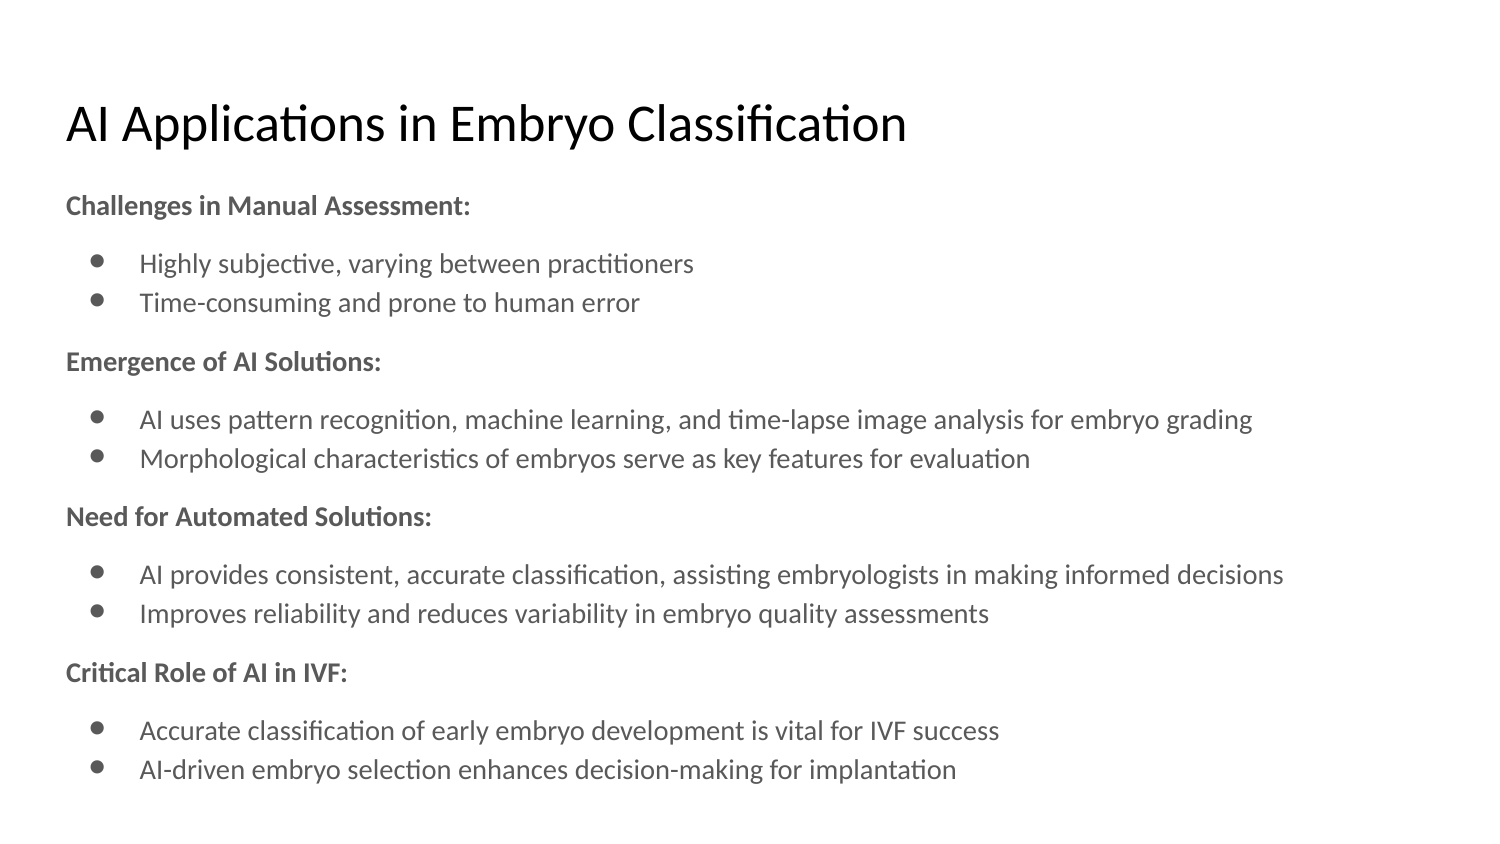

# AI Applications in Embryo Classification
Challenges in Manual Assessment:
Highly subjective, varying between practitioners
Time-consuming and prone to human error
Emergence of AI Solutions:
AI uses pattern recognition, machine learning, and time-lapse image analysis for embryo grading
Morphological characteristics of embryos serve as key features for evaluation
Need for Automated Solutions:
AI provides consistent, accurate classification, assisting embryologists in making informed decisions
Improves reliability and reduces variability in embryo quality assessments
Critical Role of AI in IVF:
Accurate classification of early embryo development is vital for IVF success
AI-driven embryo selection enhances decision-making for implantation